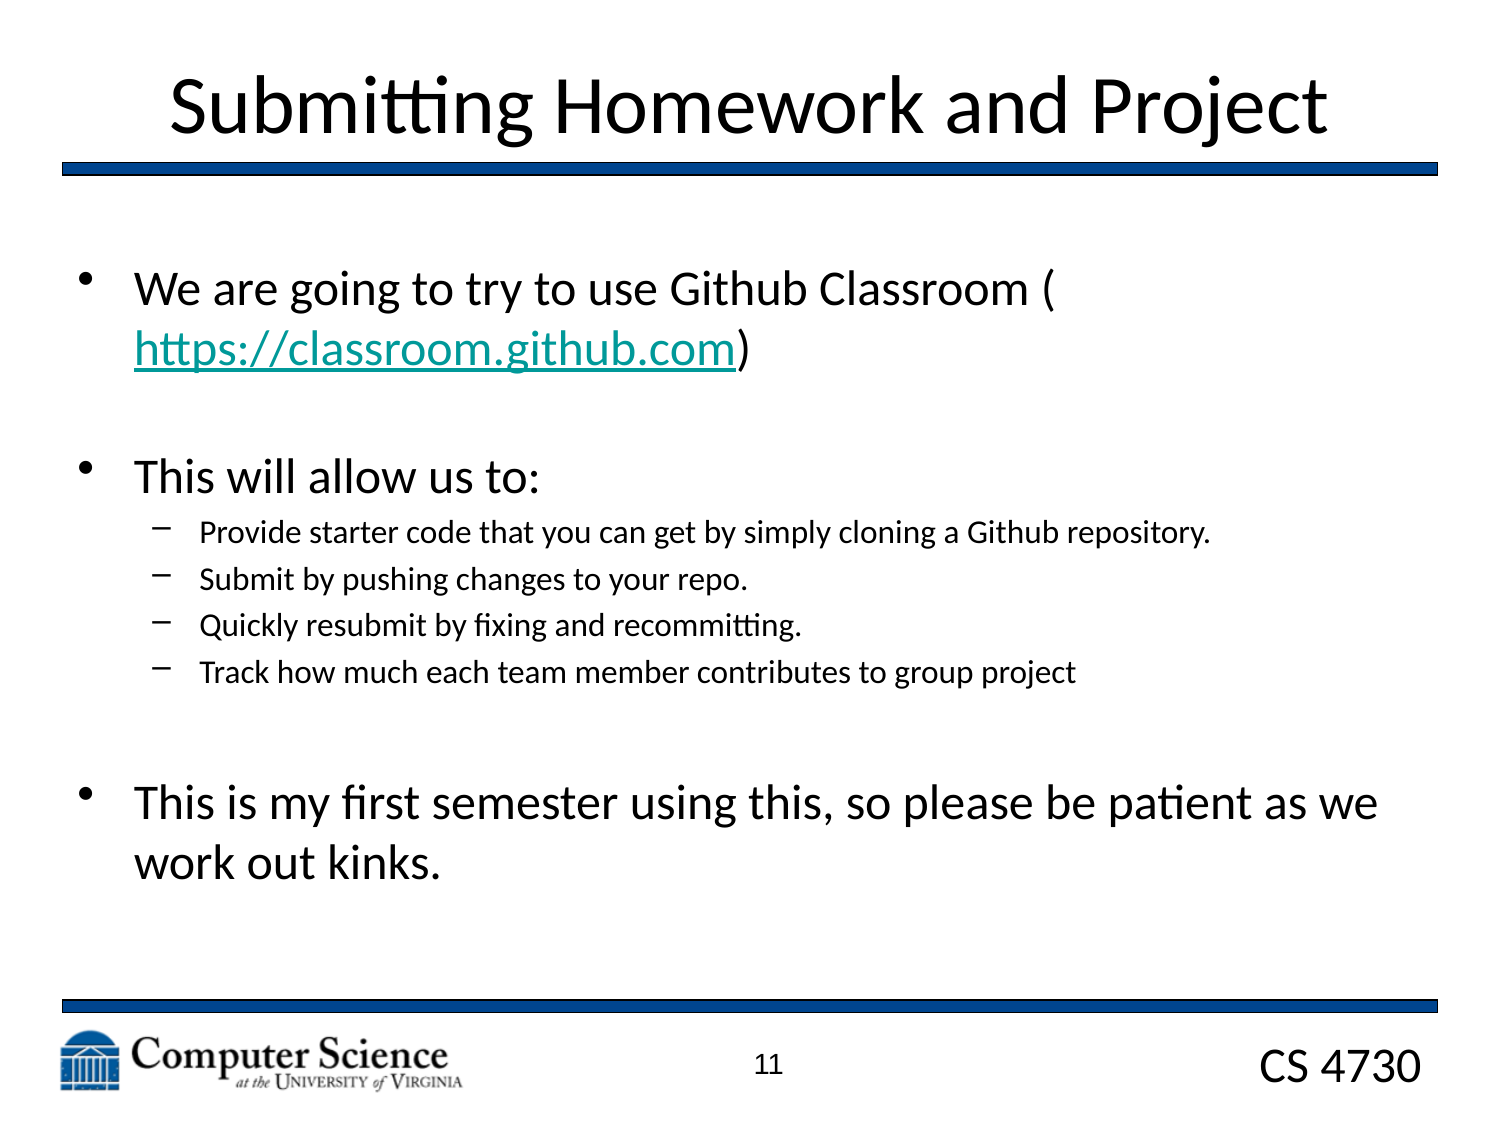

# Submitting Homework and Project

We are going to try to use Github Classroom (https://classroom.github.com)

This will allow us to:
Provide starter code that you can get by simply cloning a Github repository.
Submit by pushing changes to your repo.
Quickly resubmit by fixing and recommitting.
Track how much each team member contributes to group project

This is my first semester using this, so please be patient as we work out kinks.

11